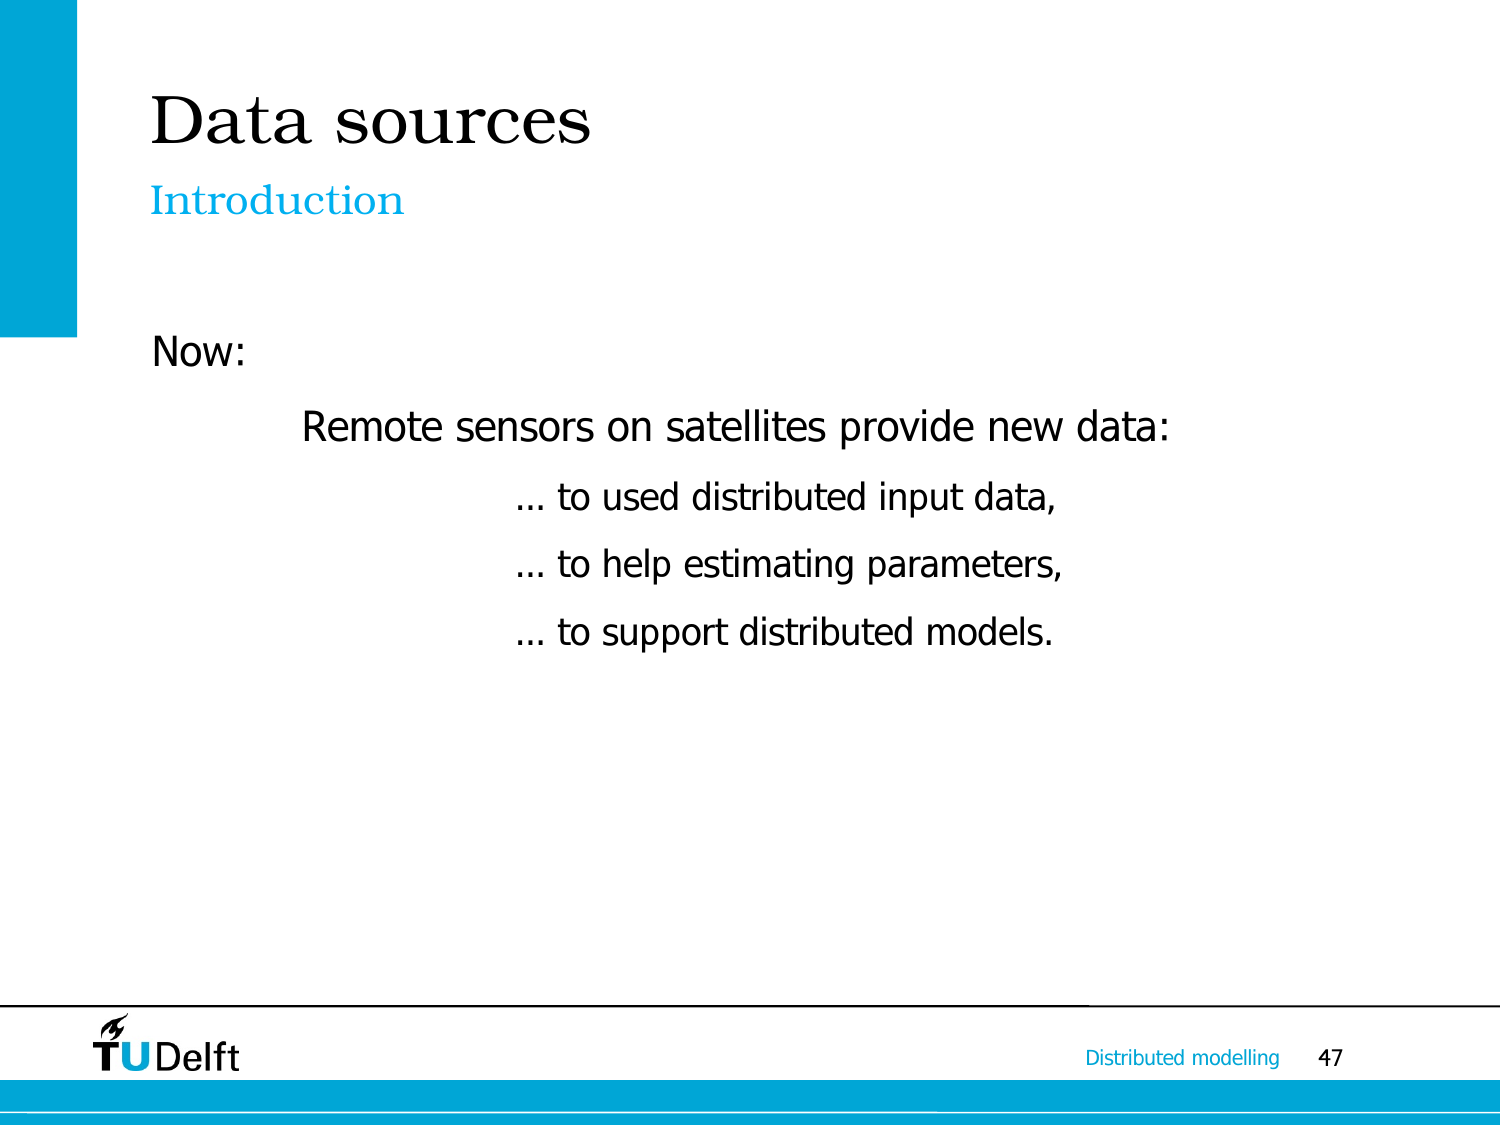

# Data sources
Introduction
Now:
	Remote sensors on satellites provide new data:
		… to used distributed input data,
		… to help estimating parameters,
		… to support distributed models.